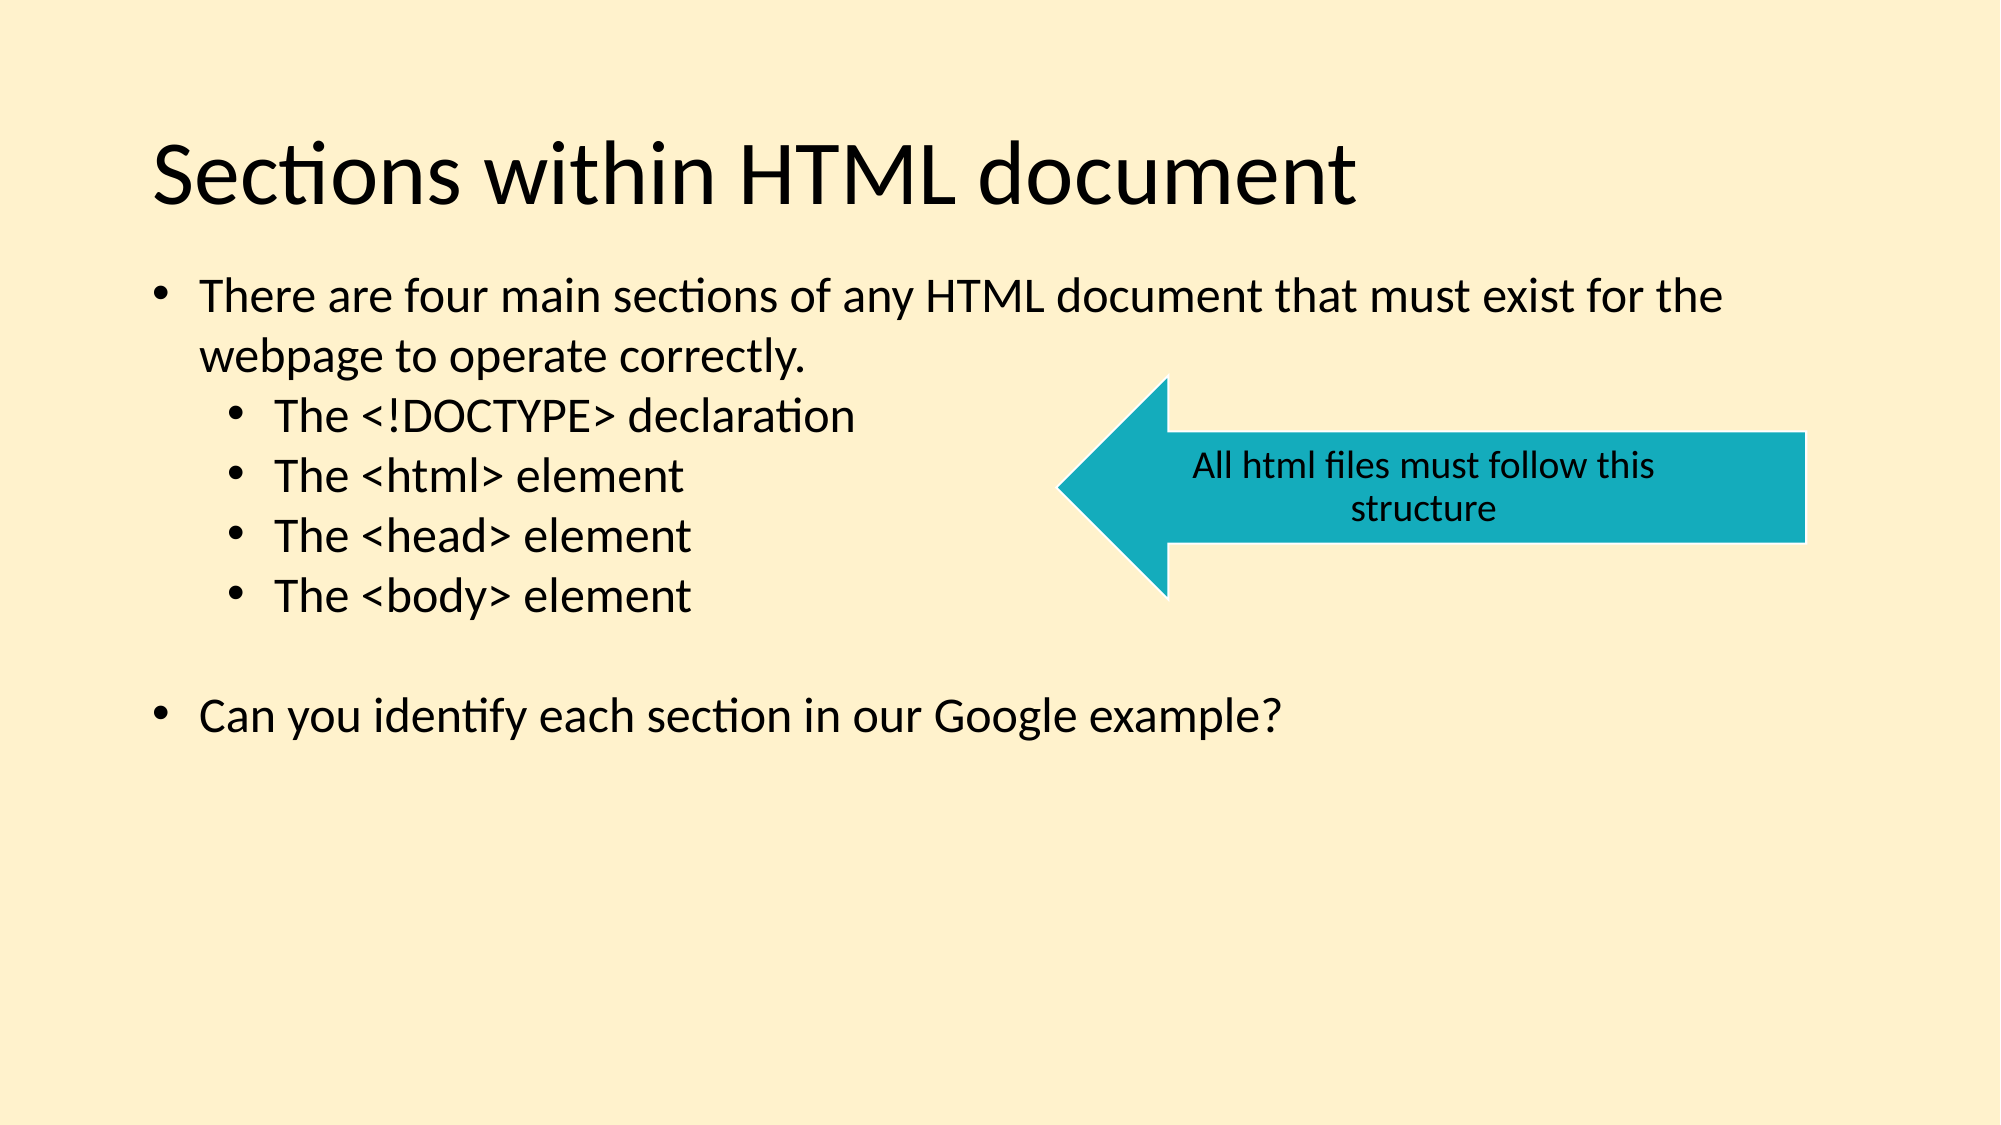

# Sections within HTML document
All html files must follow this structure
There are four main sections of any HTML document that must exist for the webpage to operate correctly.
The <!DOCTYPE> declaration
The <html> element
The <head> element
The <body> element

Can you identify each section in our Google example?